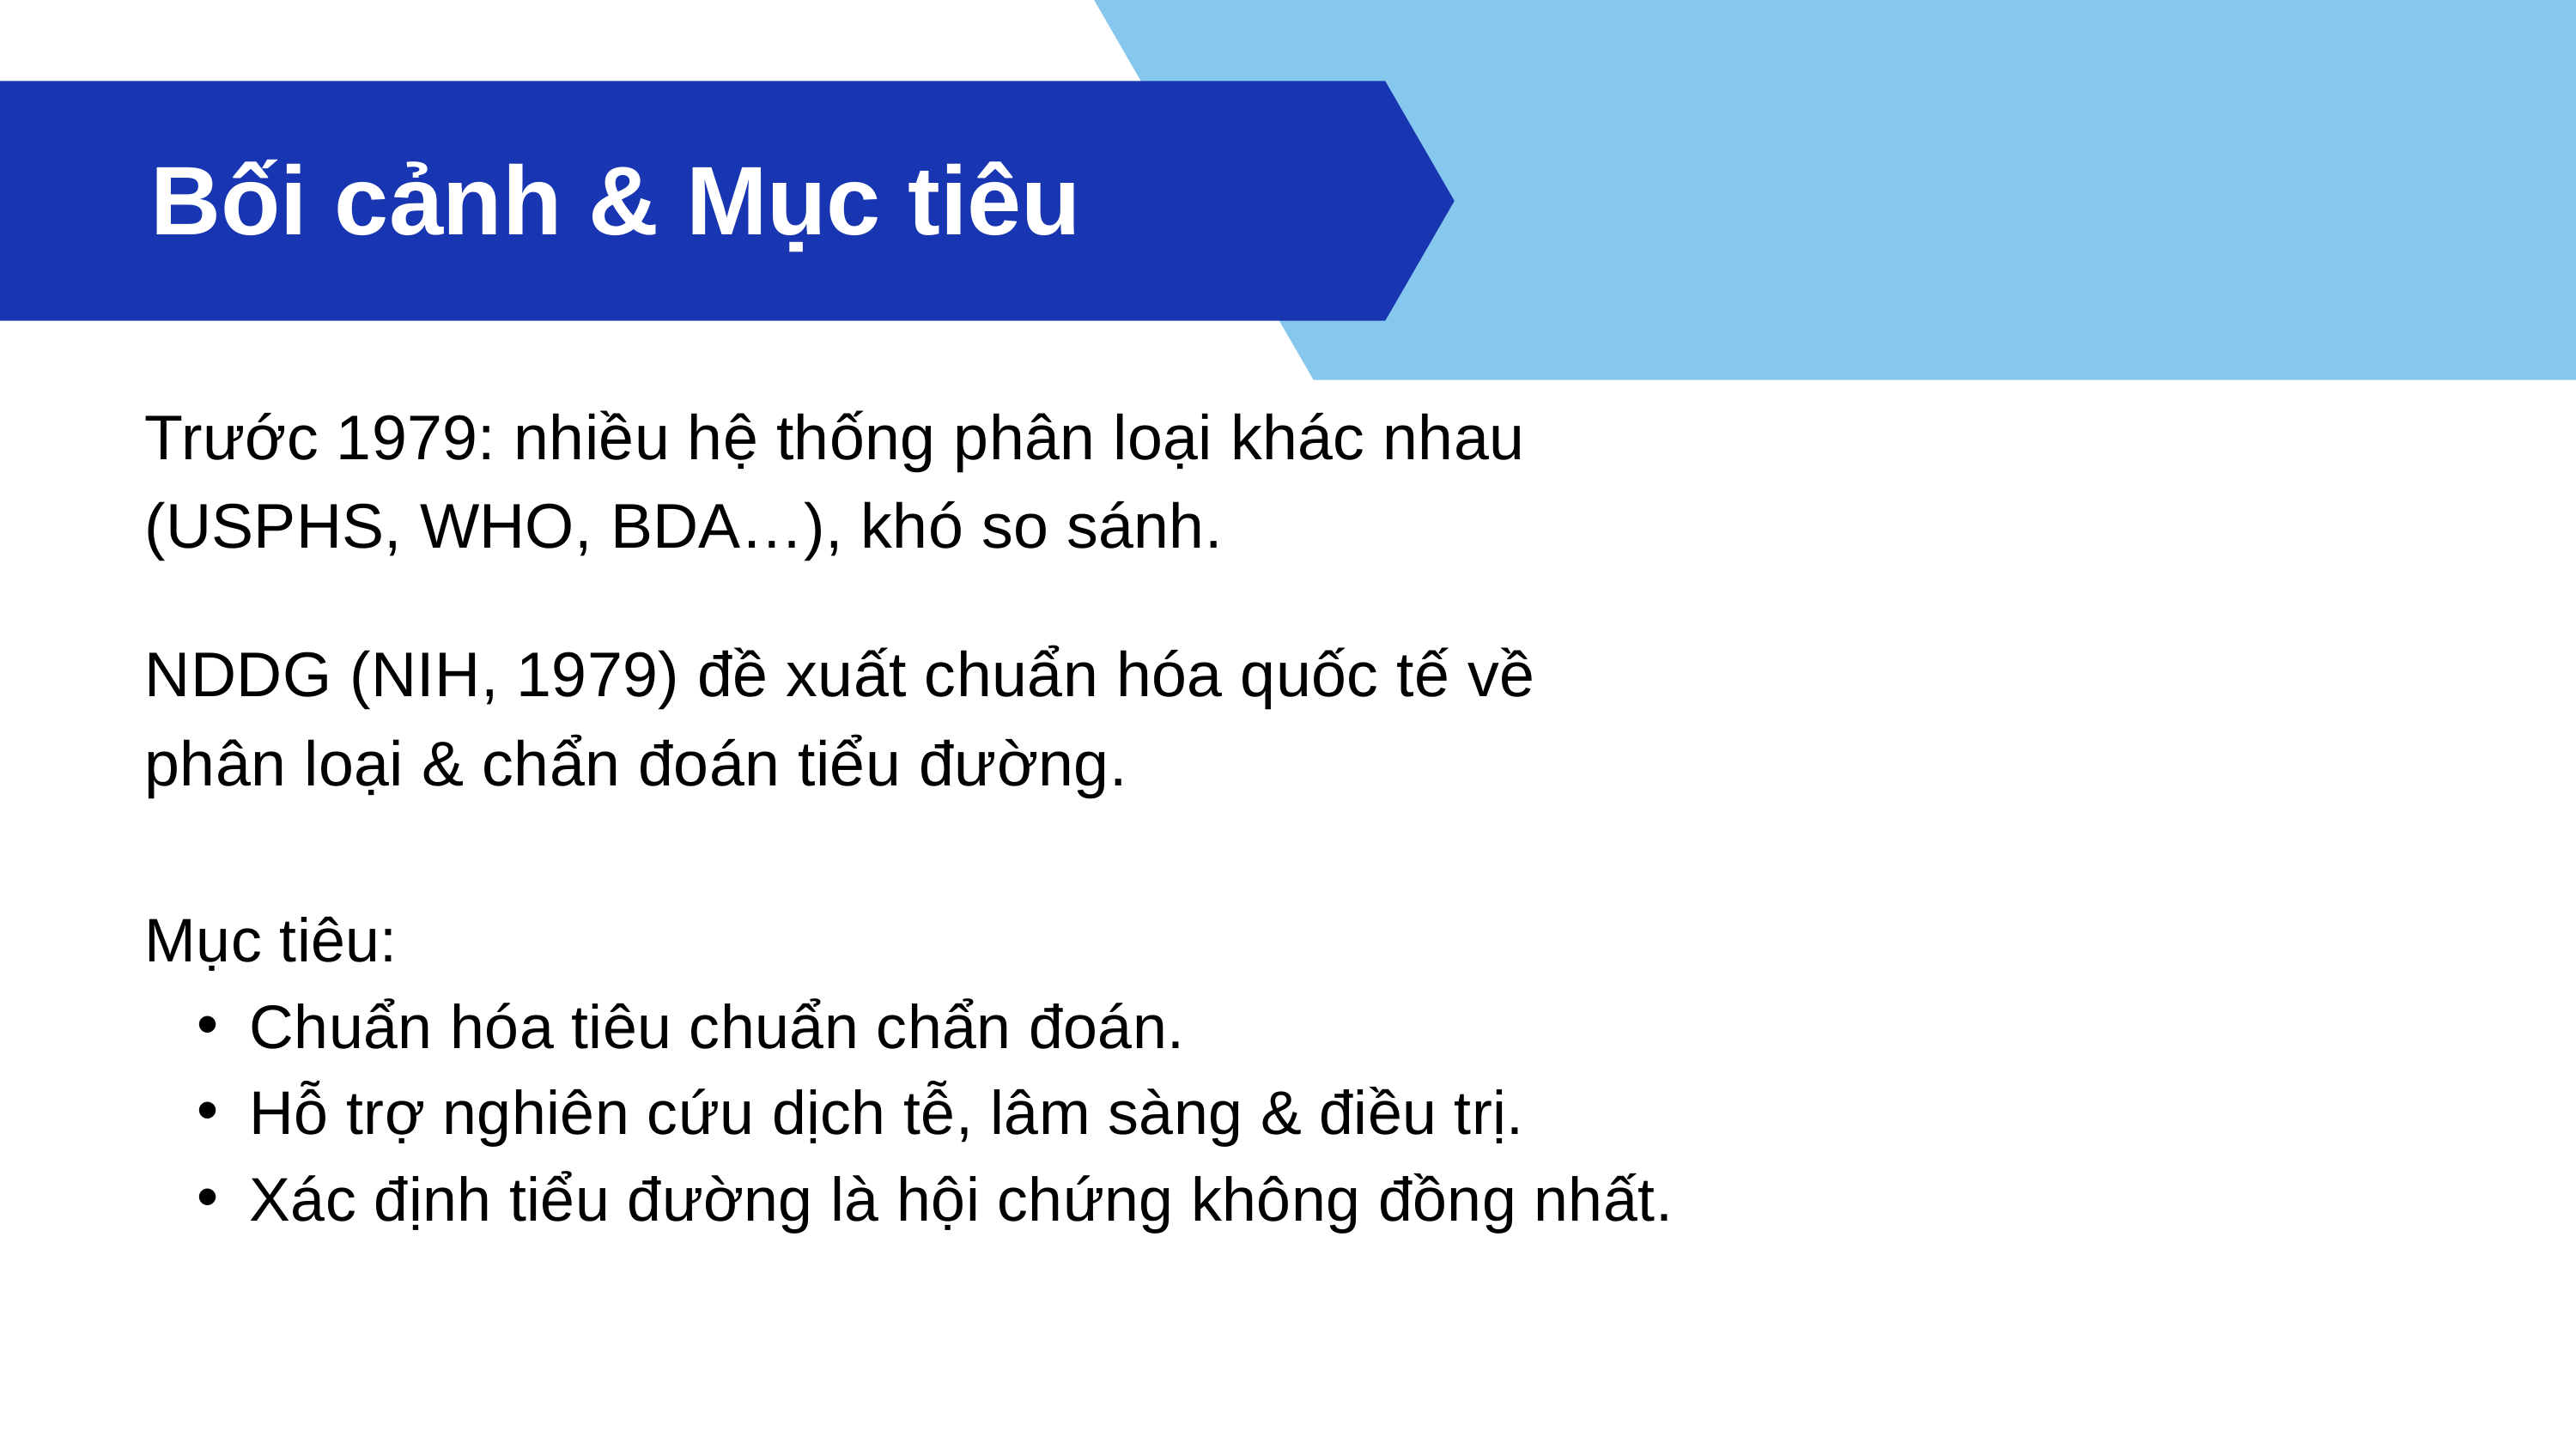

Bối cảnh & Mục tiêu
Trước 1979: nhiều hệ thống phân loại khác nhau (USPHS, WHO, BDA…), khó so sánh.
NDDG (NIH, 1979) đề xuất chuẩn hóa quốc tế về phân loại & chẩn đoán tiểu đường.
Mục tiêu:
Chuẩn hóa tiêu chuẩn chẩn đoán.
Hỗ trợ nghiên cứu dịch tễ, lâm sàng & điều trị.
Xác định tiểu đường là hội chứng không đồng nhất.